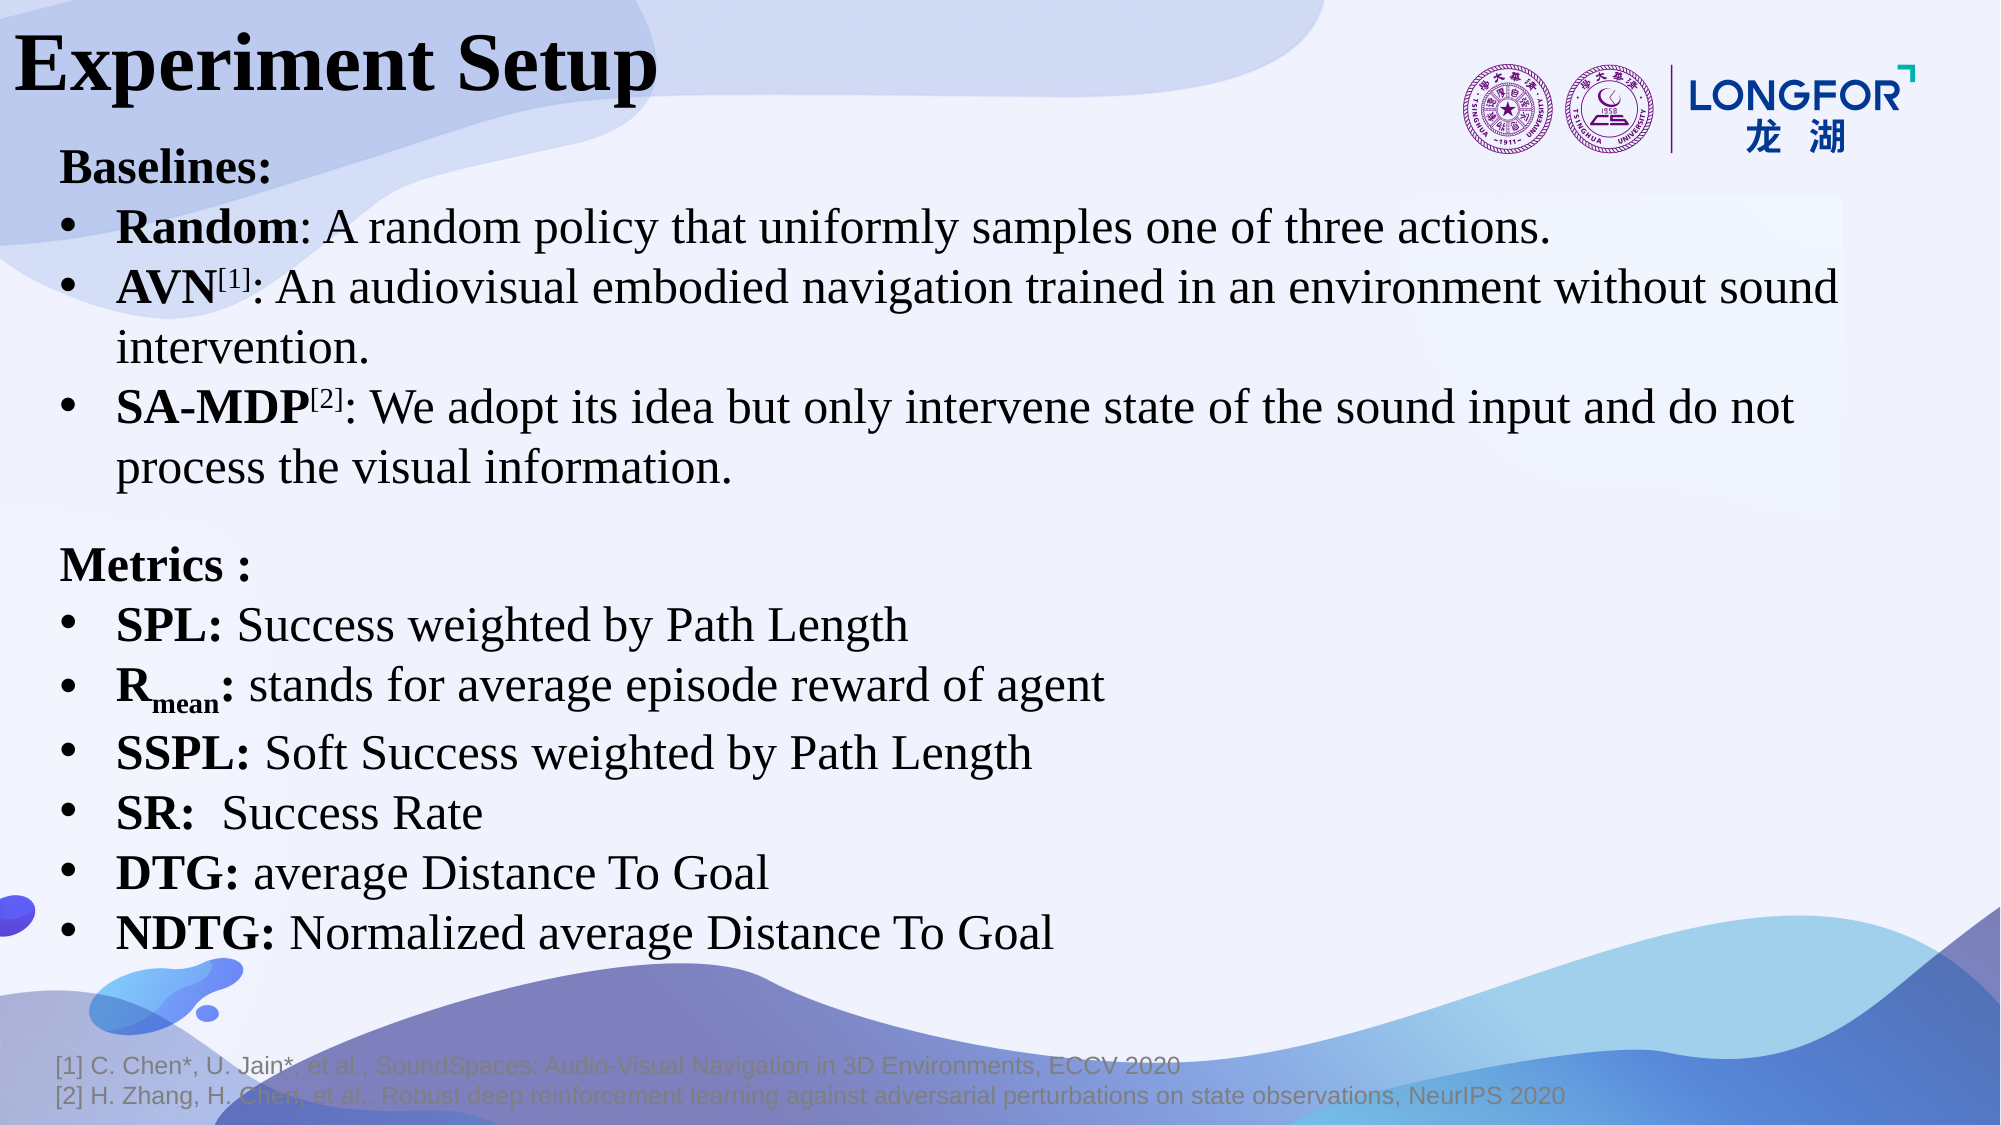

Experiment Setup
Baselines:
Random: A random policy that uniformly samples one of three actions.
AVN[1]: An audiovisual embodied navigation trained in an environment without sound intervention.
SA-MDP[2]: We adopt its idea but only intervene state of the sound input and do not process the visual information.
Metrics :
SPL: Success weighted by Path Length
Rmean: stands for average episode reward of agent
SSPL: Soft Success weighted by Path Length
SR:  Success Rate
DTG: average Distance To Goal
NDTG: Normalized average Distance To Goal
[1] C. Chen*, U. Jain*, et al., SoundSpaces: Audio-Visual Navigation in 3D Environments, ECCV 2020
[2] H. Zhang, H. Chen, et al., Robust deep reinforcement learning against adversarial perturbations on state observations, NeurIPS 2020